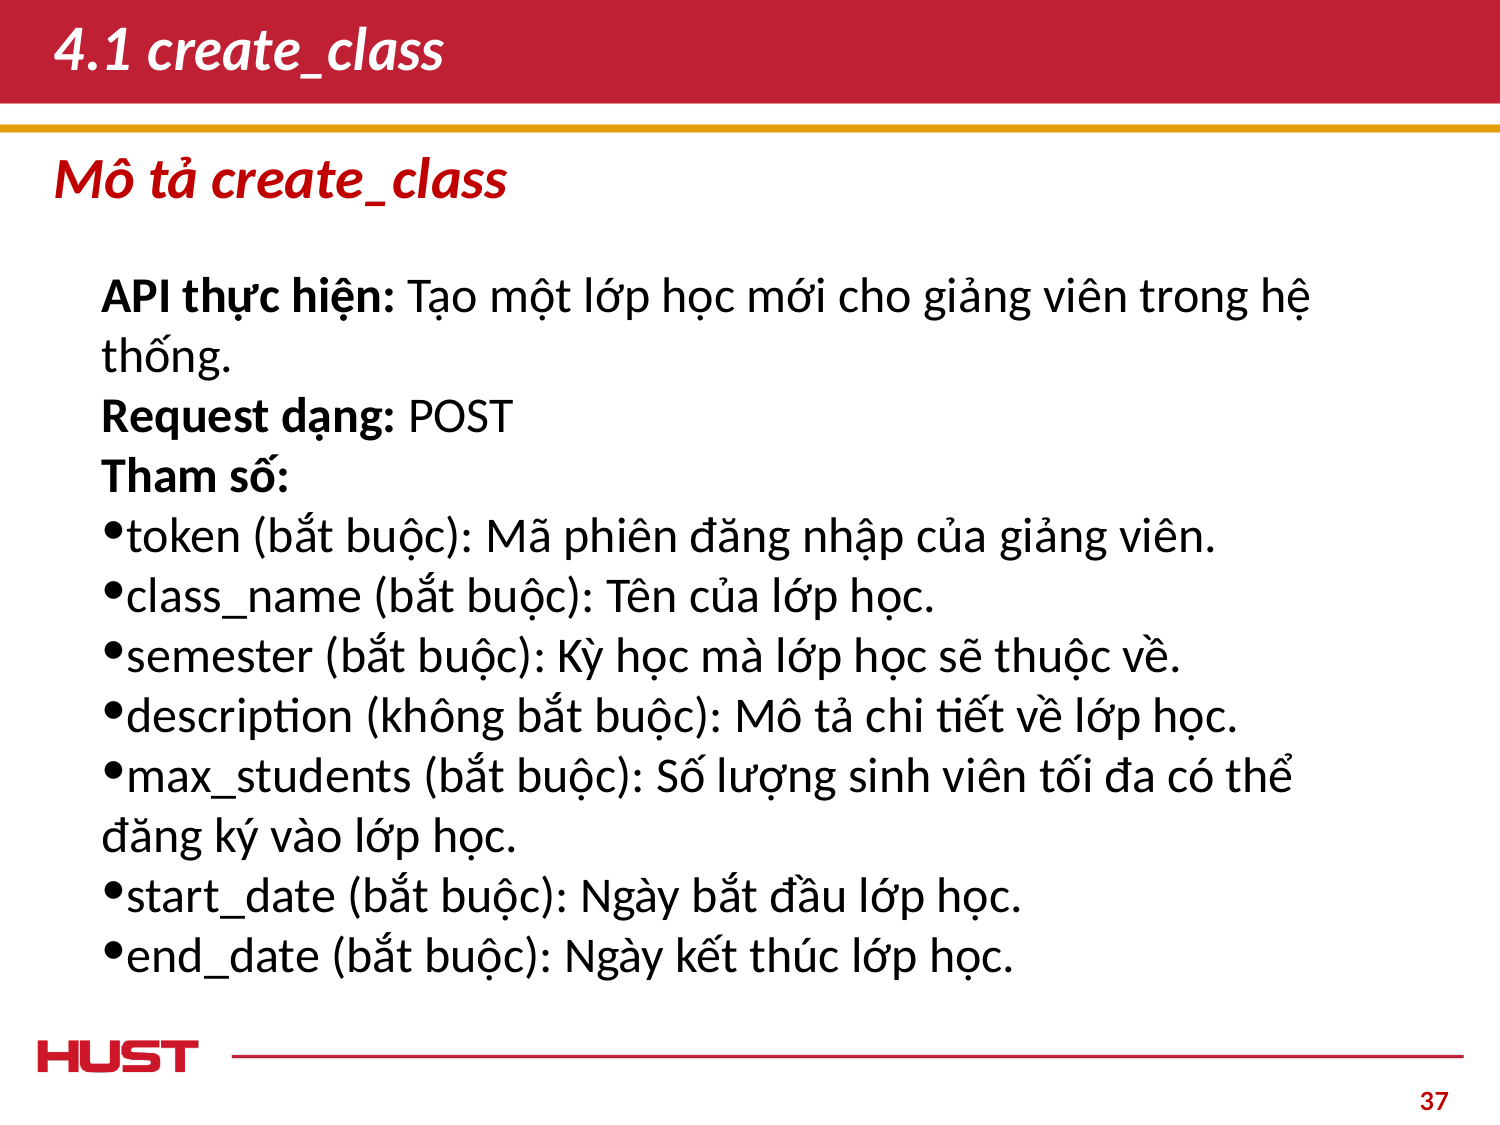

# 4.1 create_class
Mô tả create_class

API thực hiện: Tạo một lớp học mới cho giảng viên trong hệ thống.
Request dạng: POST
Tham số:
token (bắt buộc): Mã phiên đăng nhập của giảng viên.
class_name (bắt buộc): Tên của lớp học.
semester (bắt buộc): Kỳ học mà lớp học sẽ thuộc về.
description (không bắt buộc): Mô tả chi tiết về lớp học.
max_students (bắt buộc): Số lượng sinh viên tối đa có thể đăng ký vào lớp học.
start_date (bắt buộc): Ngày bắt đầu lớp học.
end_date (bắt buộc): Ngày kết thúc lớp học.

37